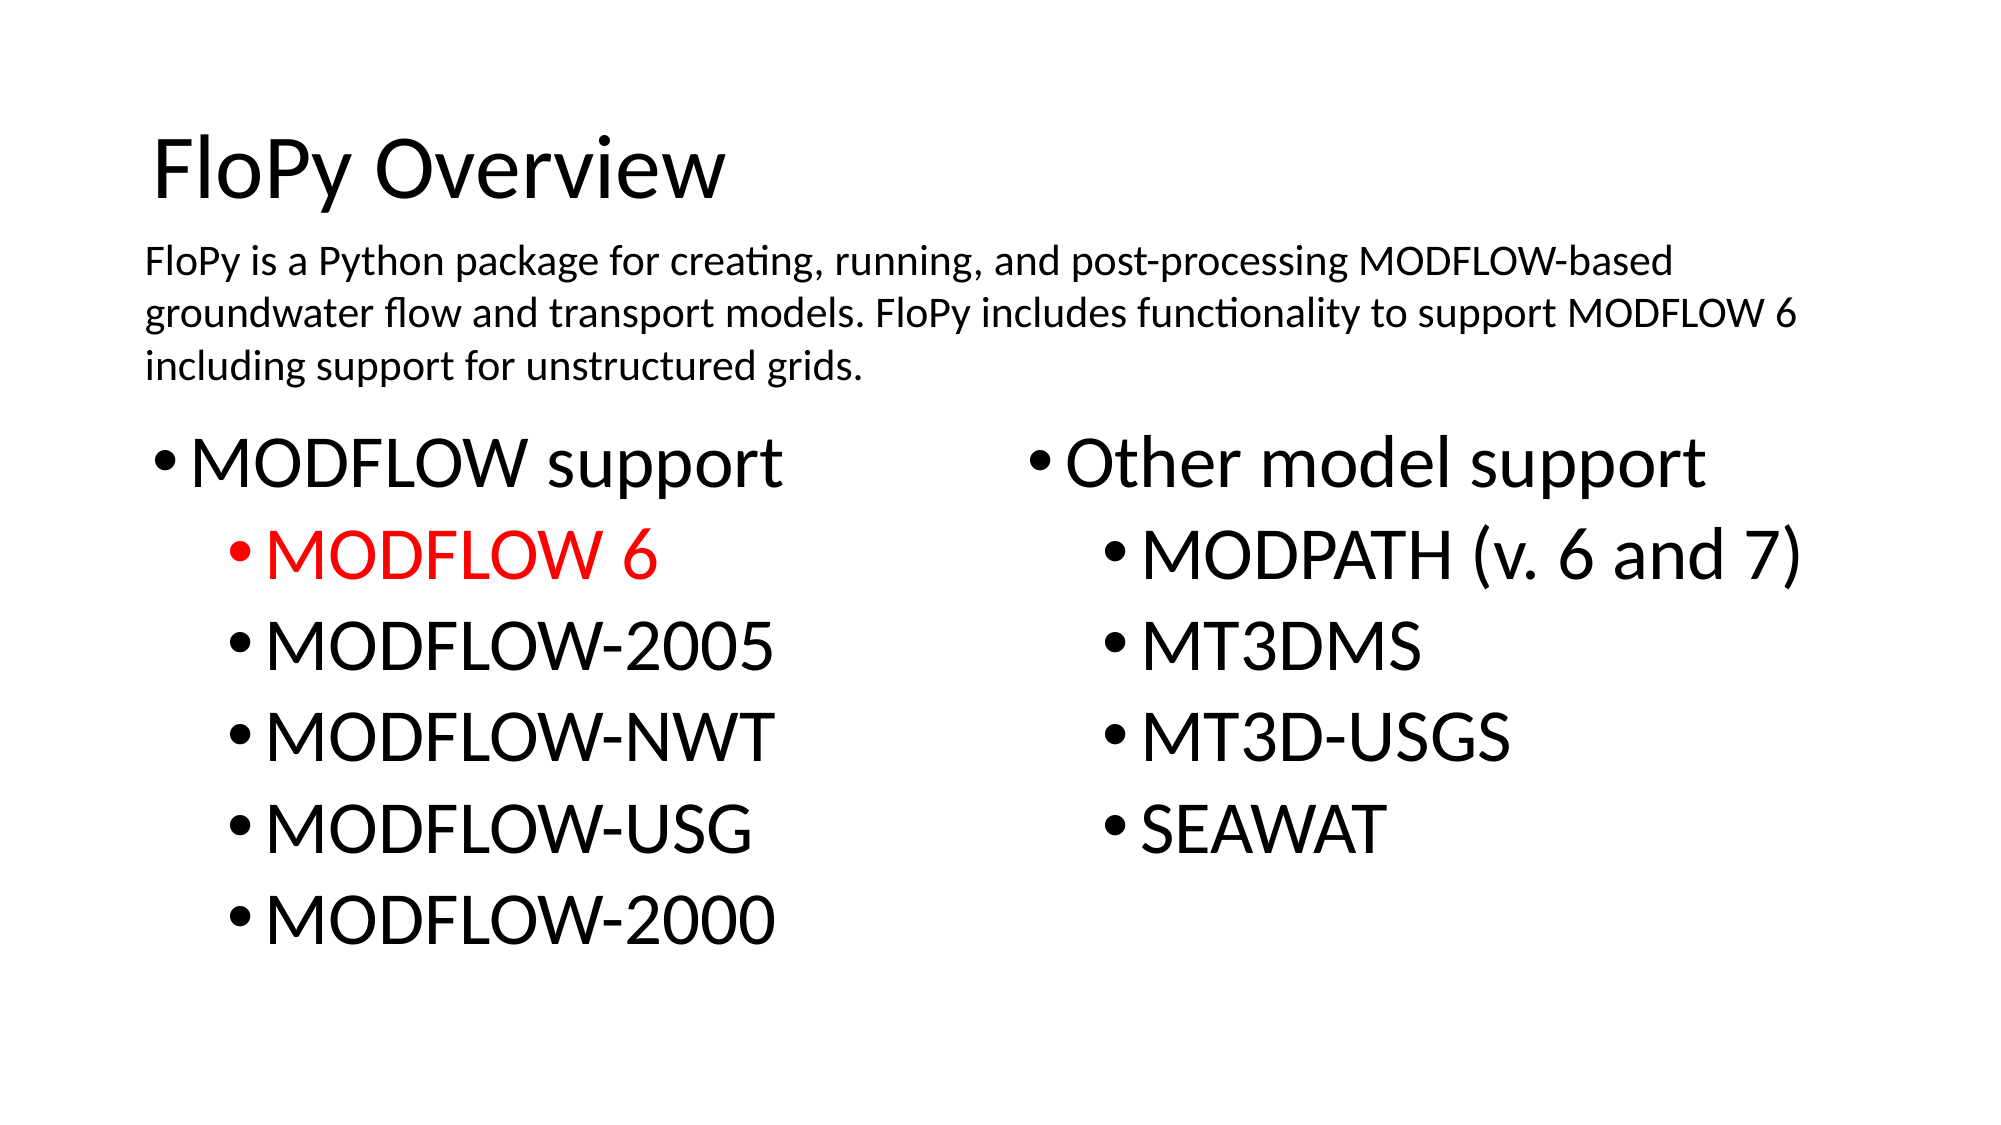

# FloPy Overview
FloPy is a Python package for creating, running, and post-processing MODFLOW-based groundwater flow and transport models. FloPy includes functionality to support MODFLOW 6 including support for unstructured grids.
MODFLOW support
MODFLOW 6
MODFLOW-2005
MODFLOW-NWT
MODFLOW-USG
MODFLOW-2000
Other model support
MODPATH (v. 6 and 7)
MT3DMS
MT3D-USGS
SEAWAT